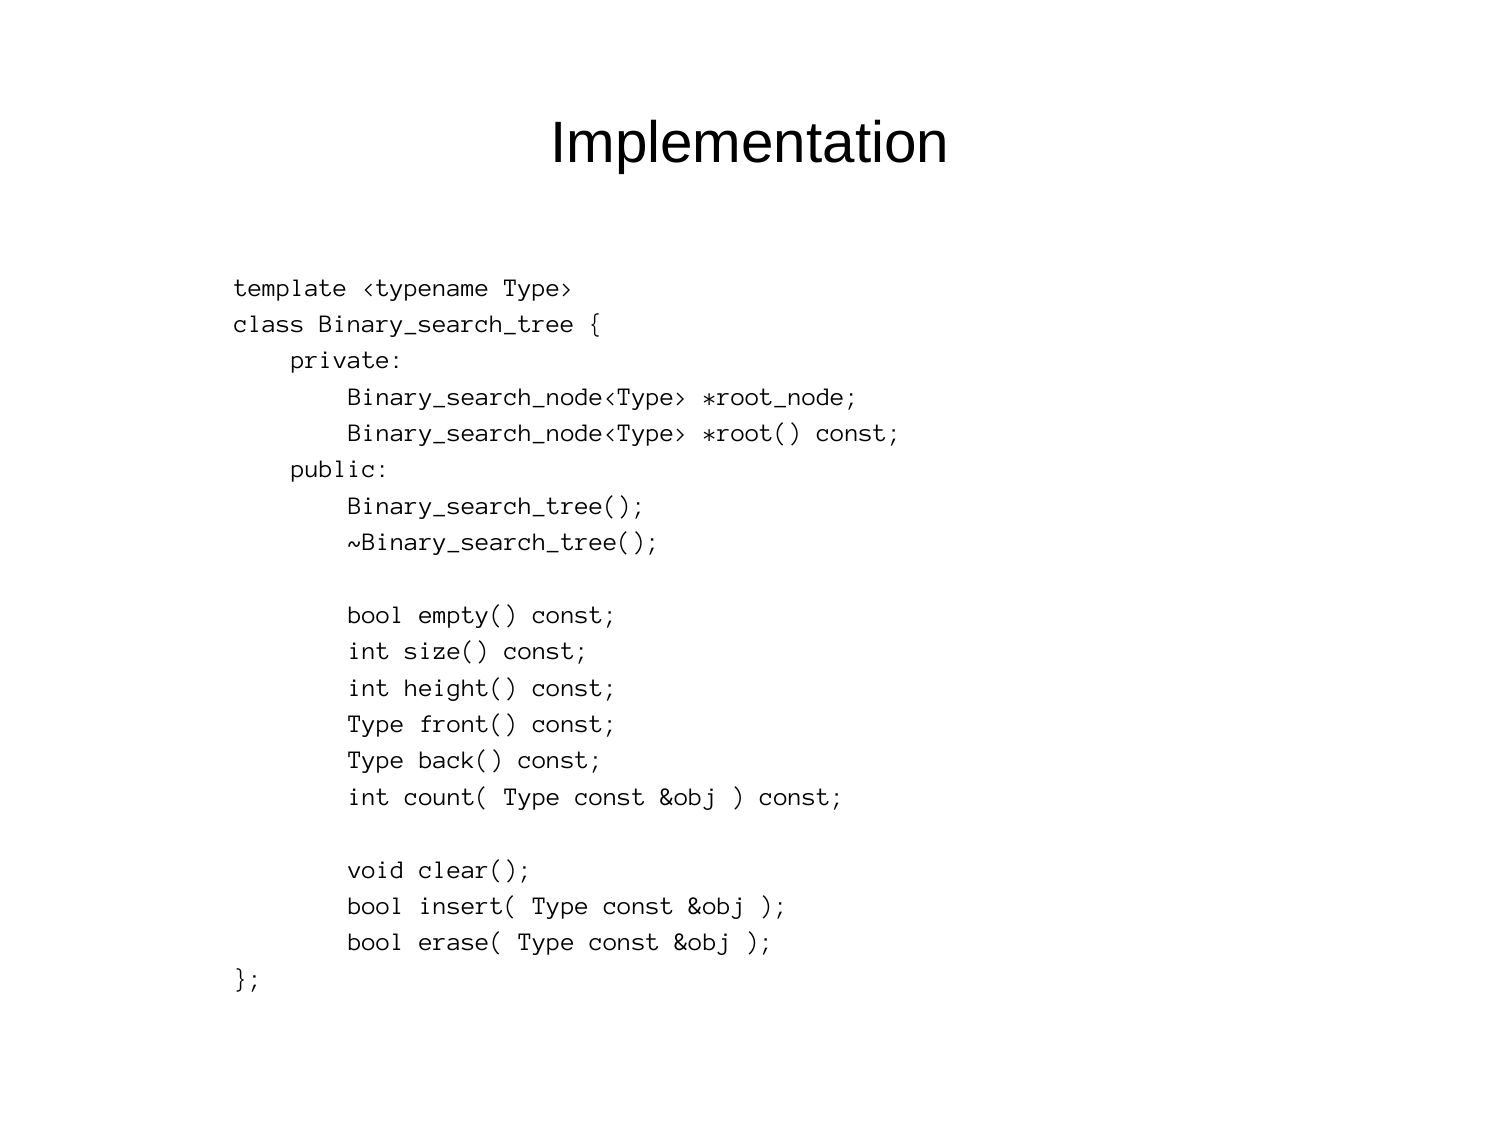

# Implementation
template <typename Type>
class Binary_search_tree {
    private:
        Binary_search_node<Type> *root_node;
        Binary_search_node<Type> *root() const;
    public:
        Binary_search_tree();
        ~Binary_search_tree();

        bool empty() const;
        int size() const;
        int height() const;
        Type front() const;
        Type back() const;
        int count( Type const &obj ) const;

        void clear();
        bool insert( Type const &obj );
        bool erase( Type const &obj );
};